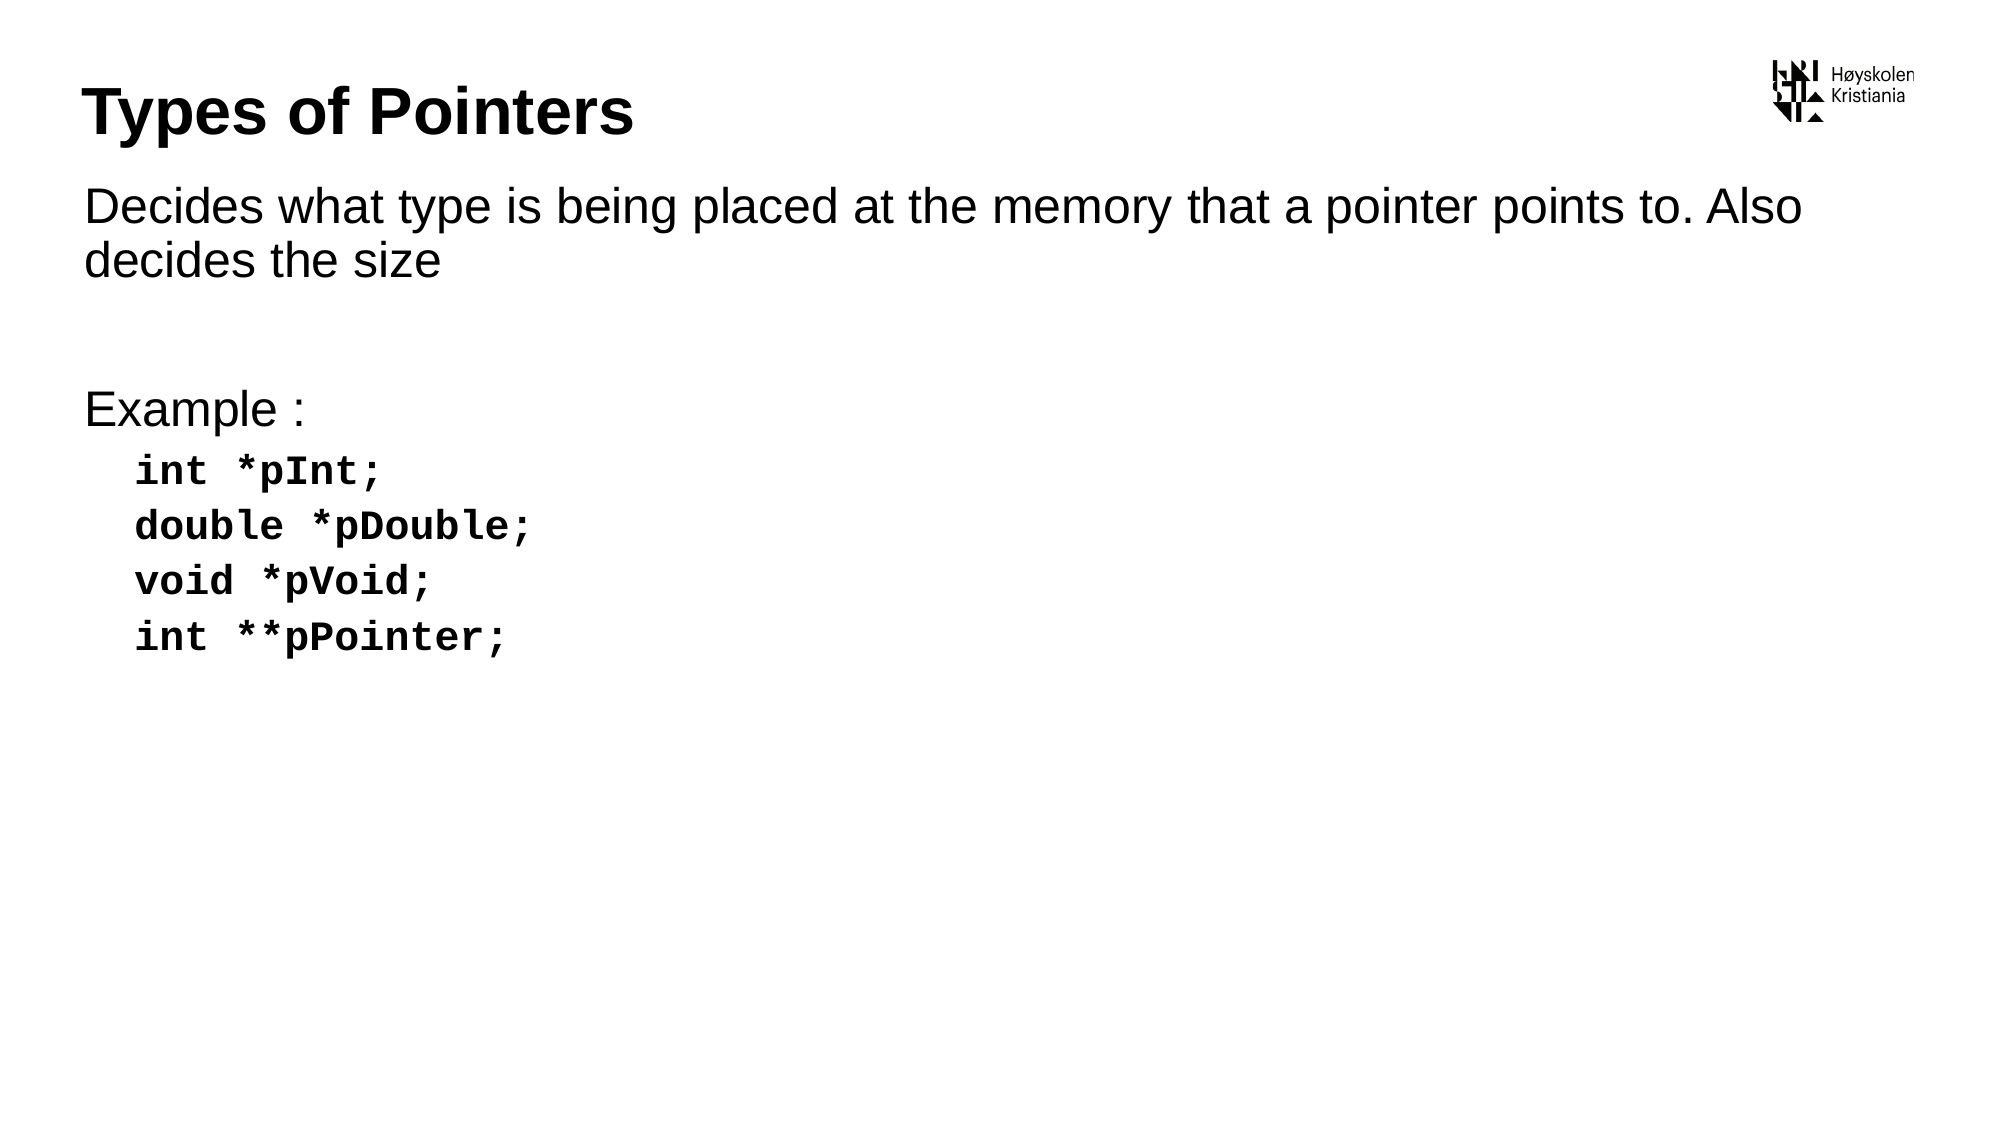

# Types of Pointers
Decides what type is being placed at the memory that a pointer points to. Also decides the size

Example :
int *pInt;
double *pDouble;
void *pVoid;
int **pPointer;